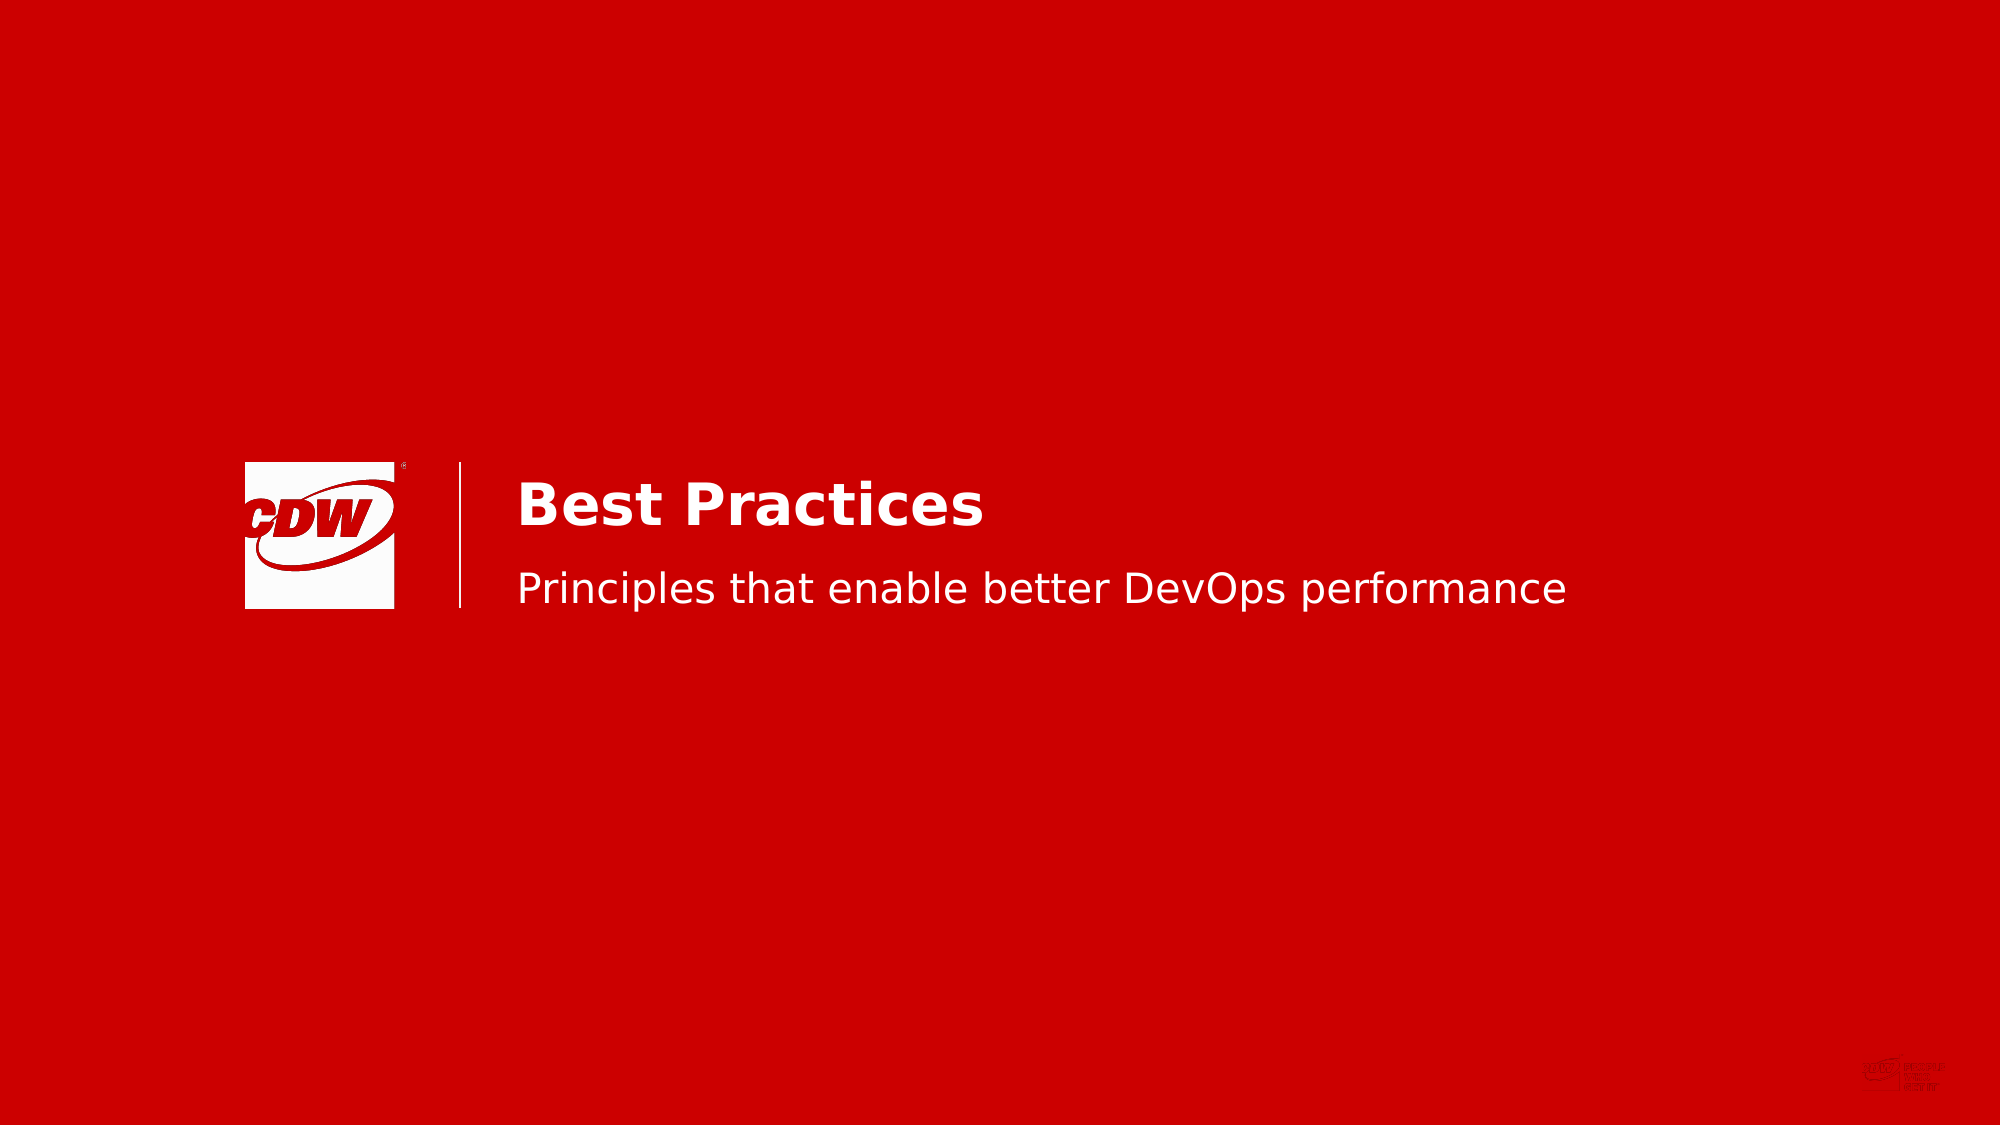

# Best Practices
Principles that enable better DevOps performance